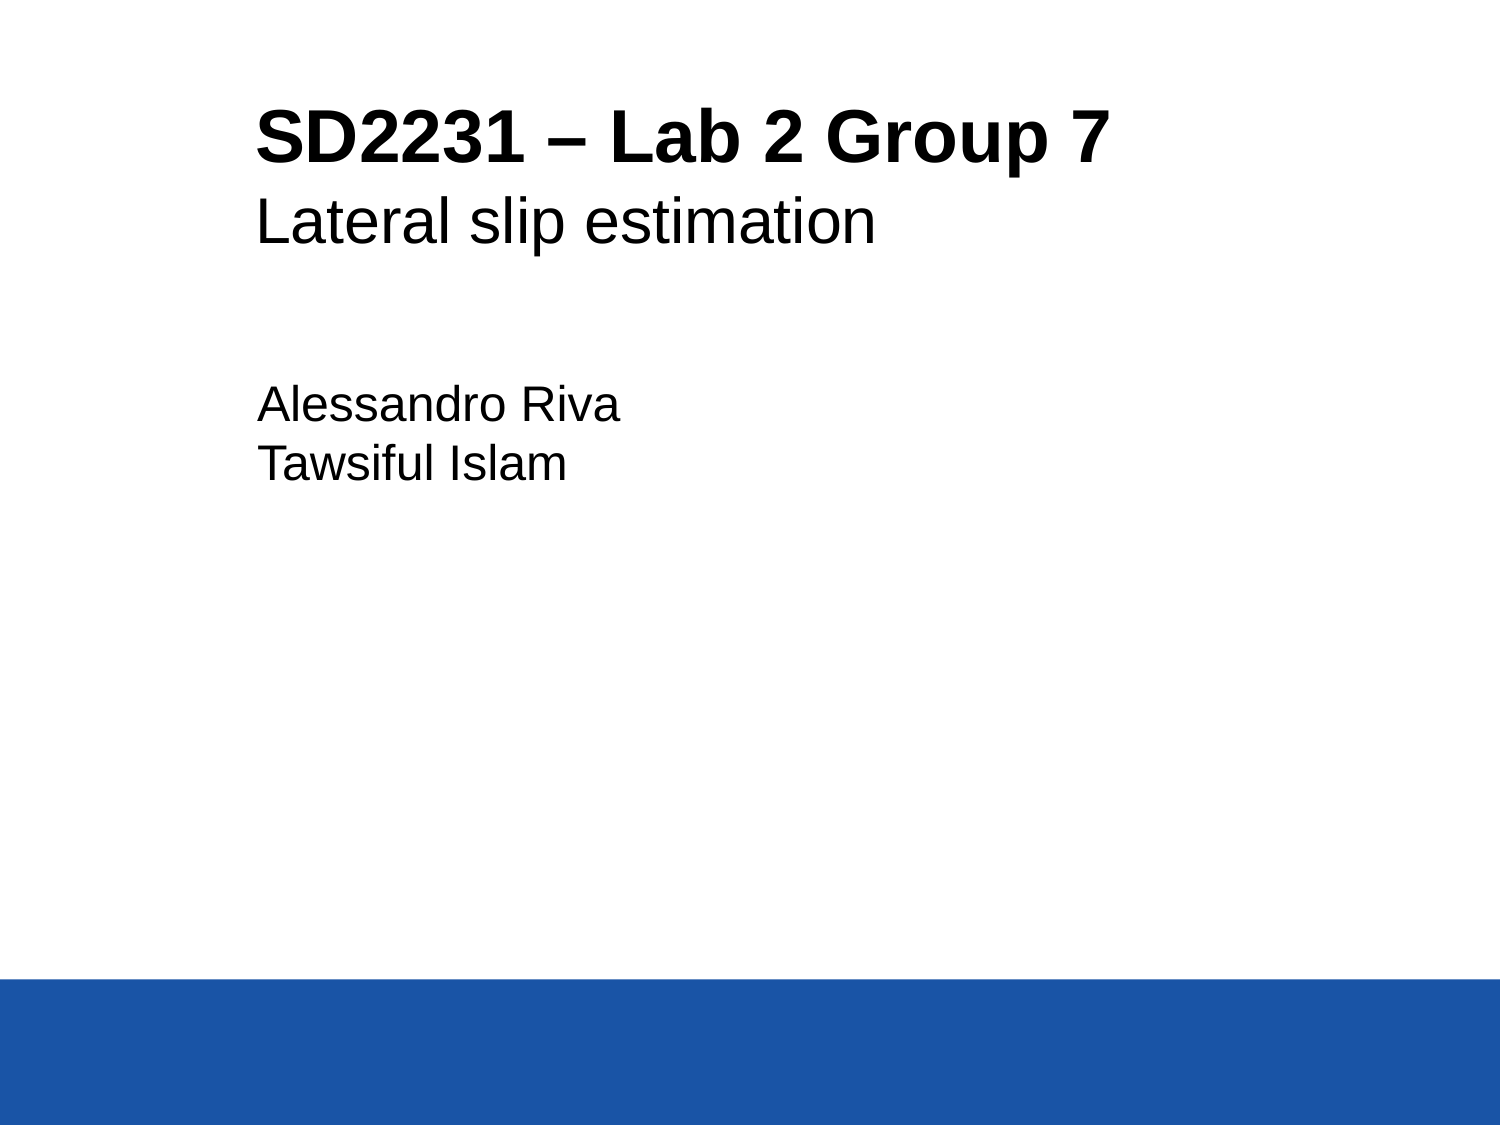

# SD2231 – Lab 2 Group 7 Lateral slip estimation
Alessandro Riva
Tawsiful Islam